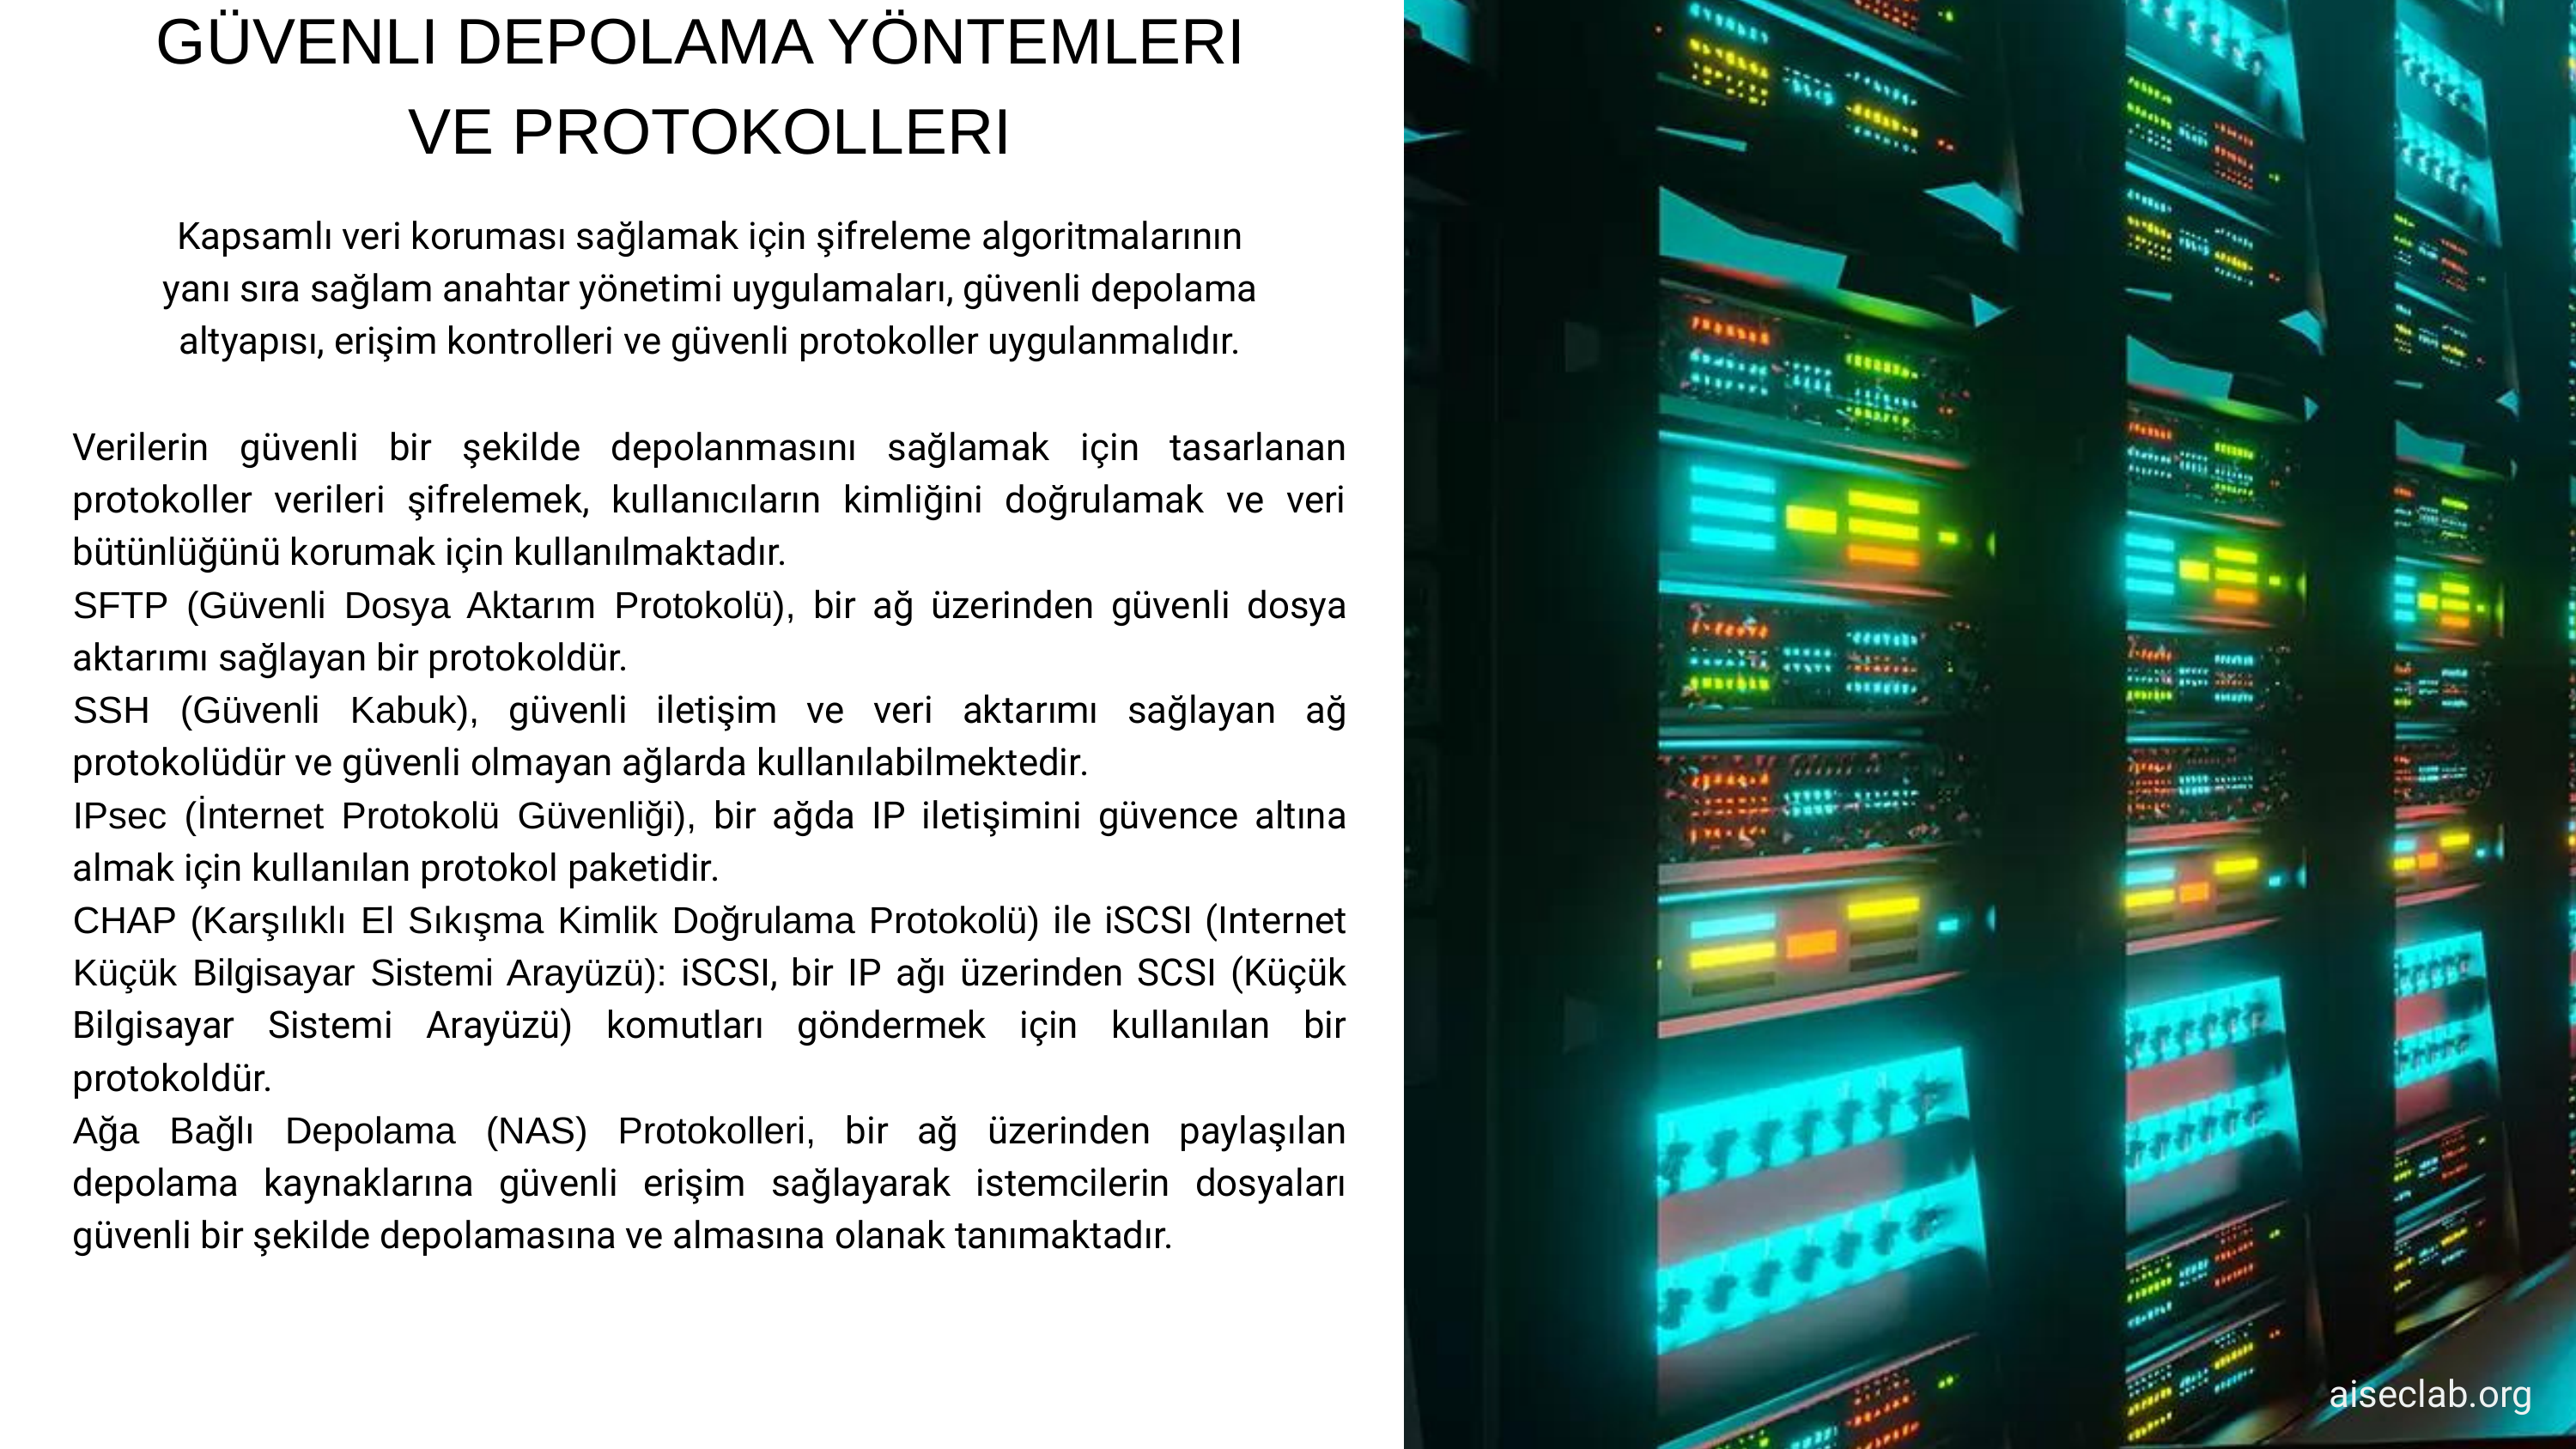

GÜVENLI DEPOLAMA YÖNTEMLERI
VE PROTOKOLLERI

Kapsamlı veri koruması sağlamak için şifreleme algoritmalarının yanı sıra sağlam anahtar yönetimi uygulamaları, güvenli depolama altyapısı, erişim kontrolleri ve güvenli protokoller uygulanmalıdır.
Verilerin güvenli bir şekilde depolanmasını sağlamak için tasarlanan protokoller verileri şifrelemek, kullanıcıların kimliğini doğrulamak ve veri bütünlüğünü korumak için kullanılmaktadır.
SFTP (Güvenli Dosya Aktarım Protokolü), bir ağ üzerinden güvenli dosya aktarımı sağlayan bir protokoldür.
SSH (Güvenli Kabuk), güvenli iletişim ve veri aktarımı sağlayan ağ protokolüdür ve güvenli olmayan ağlarda kullanılabilmektedir.
IPsec (İnternet Protokolü Güvenliği), bir ağda IP iletişimini güvence altına almak için kullanılan protokol paketidir.
CHAP (Karşılıklı El Sıkışma Kimlik Doğrulama Protokolü) ile iSCSI (Internet Küçük Bilgisayar Sistemi Arayüzü): iSCSI, bir IP ağı üzerinden SCSI (Küçük Bilgisayar Sistemi Arayüzü) komutları göndermek için kullanılan bir protokoldür.
Ağa Bağlı Depolama (NAS) Protokolleri, bir ağ üzerinden paylaşılan depolama kaynaklarına güvenli erişim sağlayarak istemcilerin dosyaları güvenli bir şekilde depolamasına ve almasına olanak tanımaktadır.

aiseclab.org